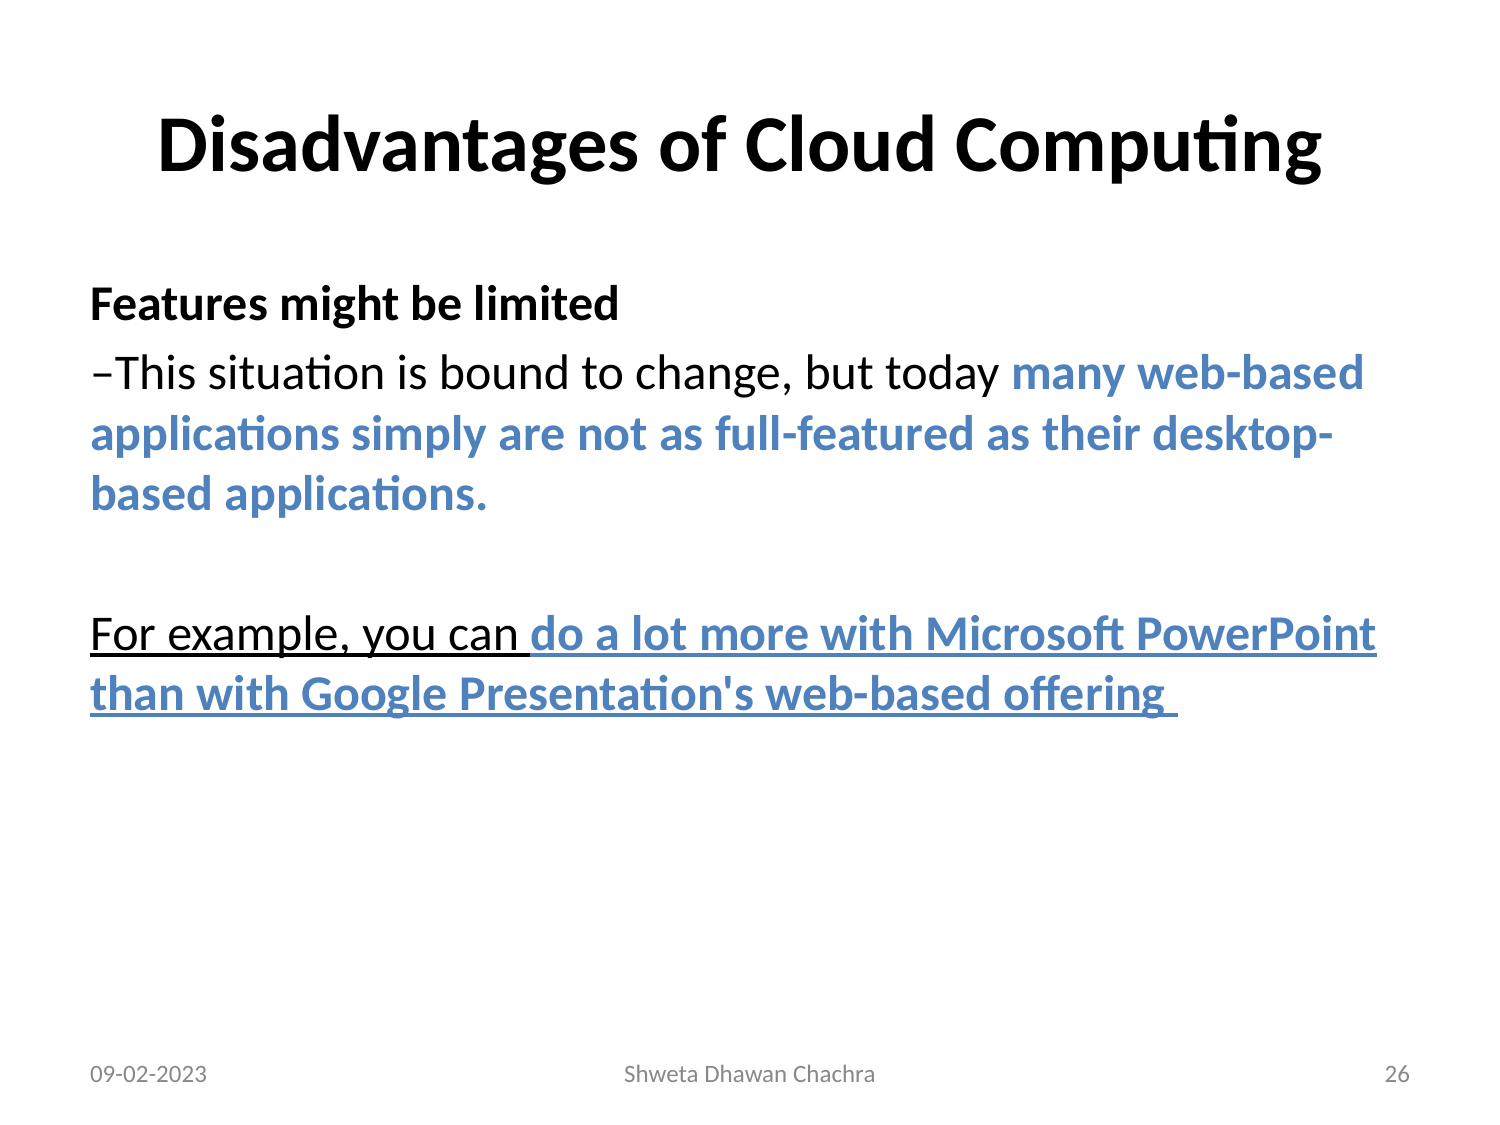

# Disadvantages of Cloud Computing
Features might be limited
–This situation is bound to change, but today many web-based applications simply are not as full-featured as their desktop-based applications.

For example, you can do a lot more with Microsoft PowerPoint than with Google Presentation's web-based offering
09-02-2023
Shweta Dhawan Chachra
26